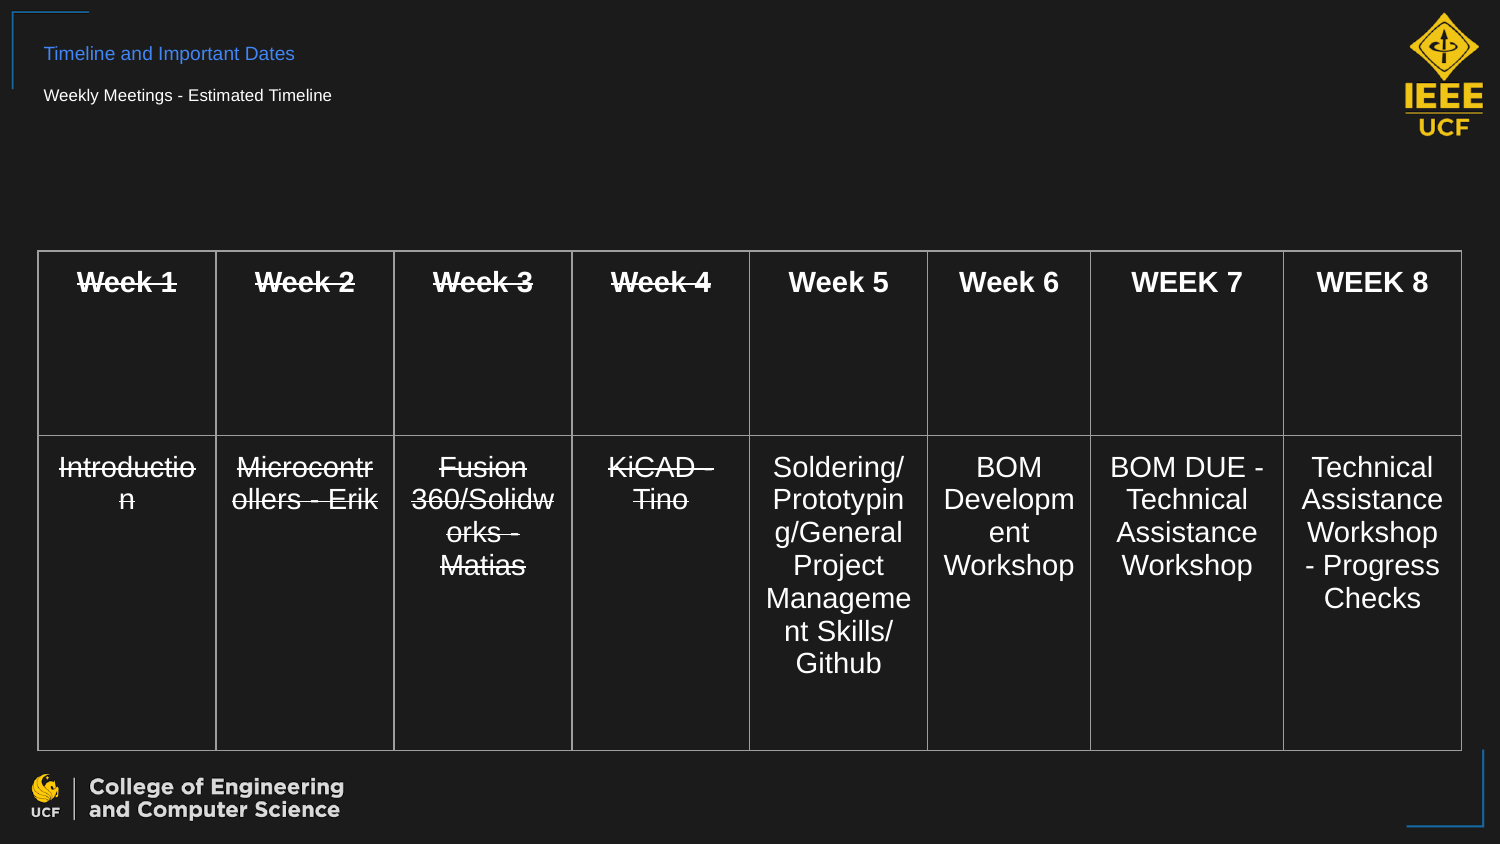

# Timeline and Important Dates

Weekly Meetings - Estimated Timeline
| Week 1 | Week 2 | Week 3 | Week 4 | Week 5 | Week 6 | WEEK 7 | WEEK 8 |
| --- | --- | --- | --- | --- | --- | --- | --- |
| Introduction | Microcontrollers - Erik | Fusion 360/Solidworks - Matias | KiCAD -Tino | Soldering/Prototyping/General Project Management Skills/ Github | BOM Development Workshop | BOM DUE - Technical Assistance Workshop | Technical Assistance Workshop - Progress Checks |